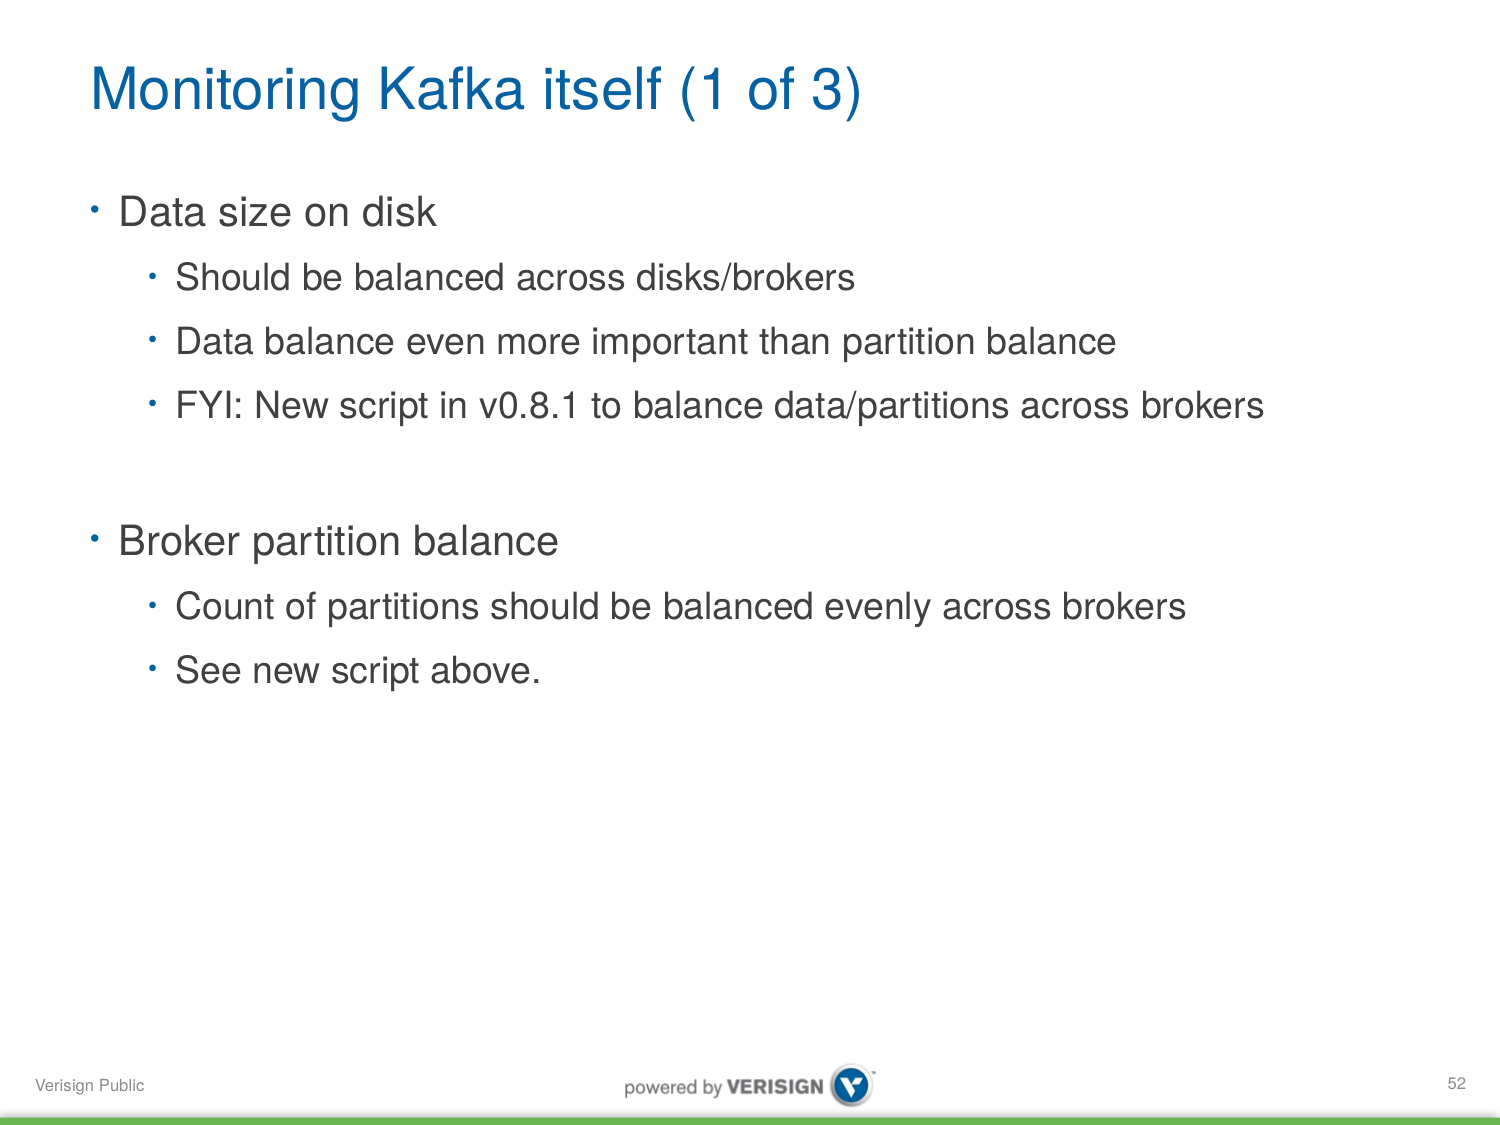

# Monitoring Kafka itself (1 of 3)
Data size on disk
Should be balanced across disks/brokers
Data balance even more important than partition balance
FYI: New script in v0.8.1 to balance data/partitions across brokers

Broker partition balance
Count of partitions should be balanced evenly across brokers
See new script above.
52